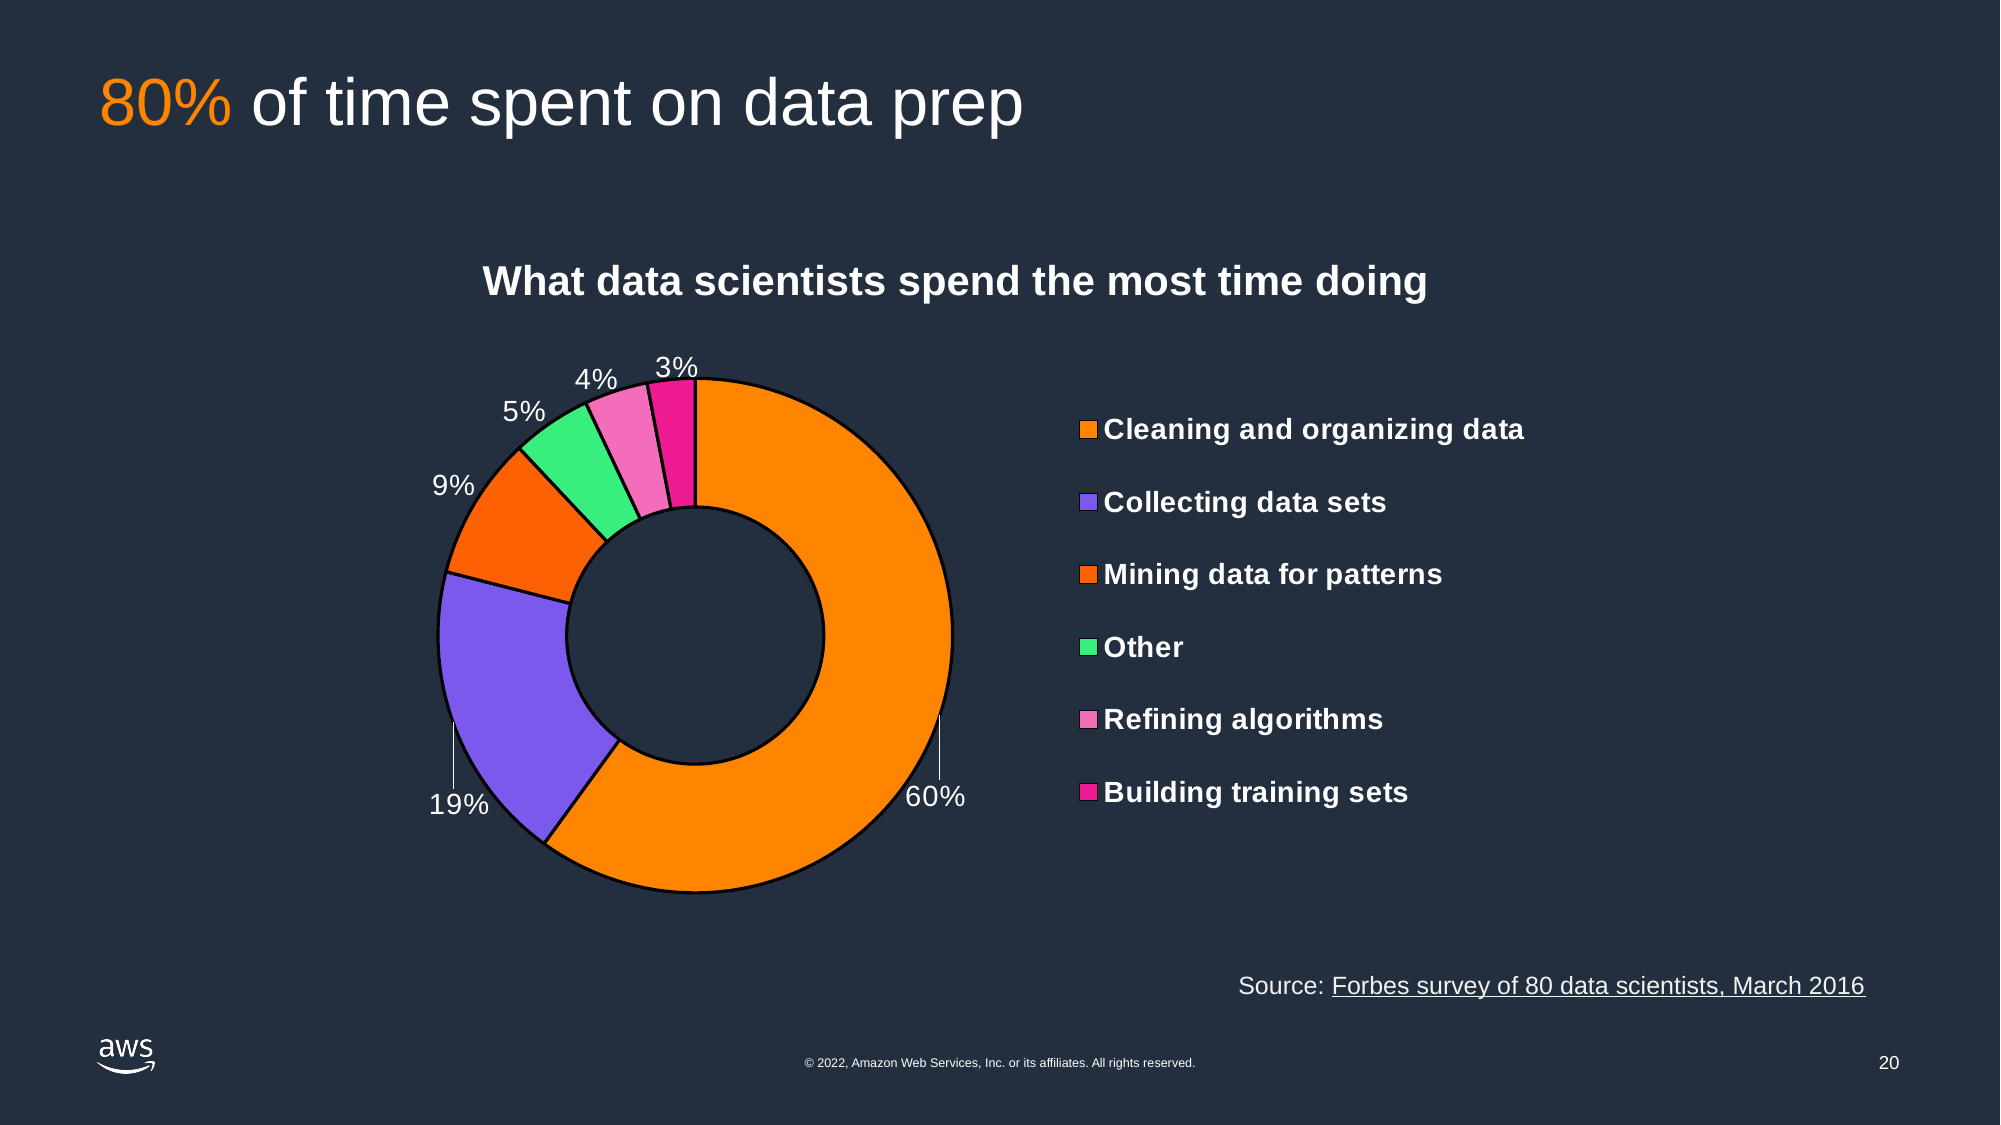

# 80% of time spent on data prep
What data scientists spend the most time doing

### Chart

| Category | Sales |
|---|---|
| Cleaning and organizing data | 0.6 |
| Collecting data sets | 0.19 |
| Mining data for patterns | 0.09 |
| Other | 0.05 |
| Refining algorithms | 0.04 |
| Building training sets | 0.03 |
Source: Forbes survey of 80 data scientists, March 2016
20